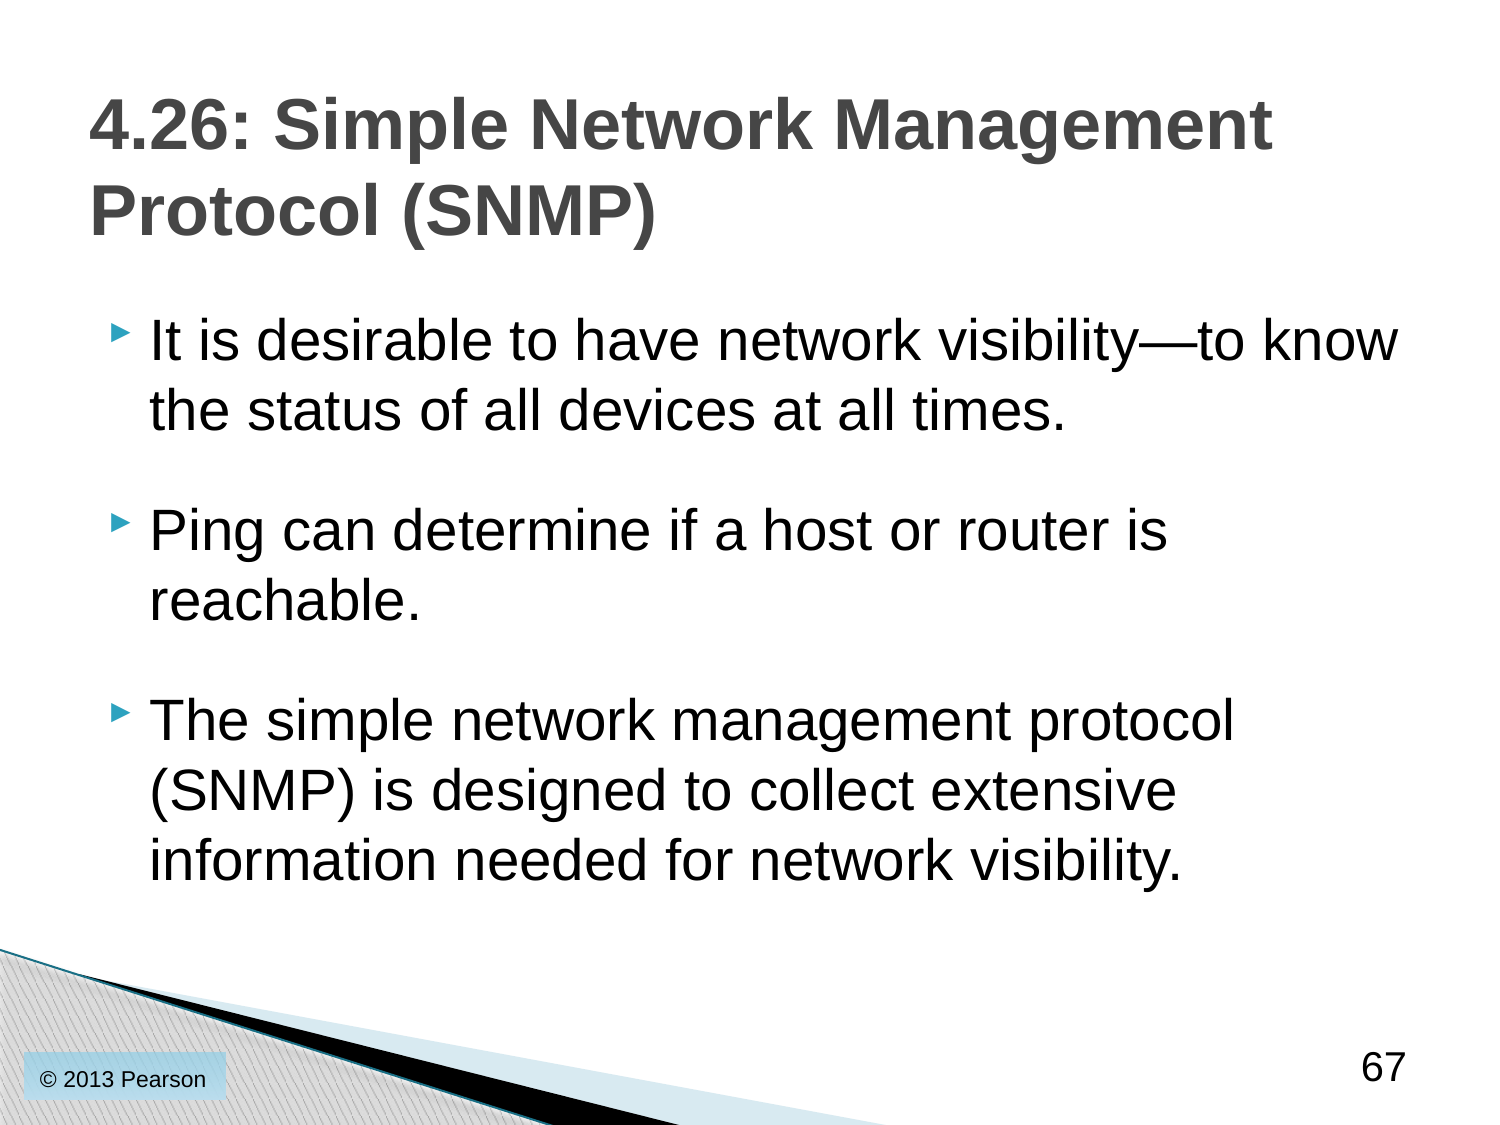

# 4.26: Simple Network Management Protocol (SNMP)
It is desirable to have network visibility—to know the status of all devices at all times.
Ping can determine if a host or router is reachable.
The simple network management protocol (SNMP) is designed to collect extensive information needed for network visibility.
67
© 2013 Pearson